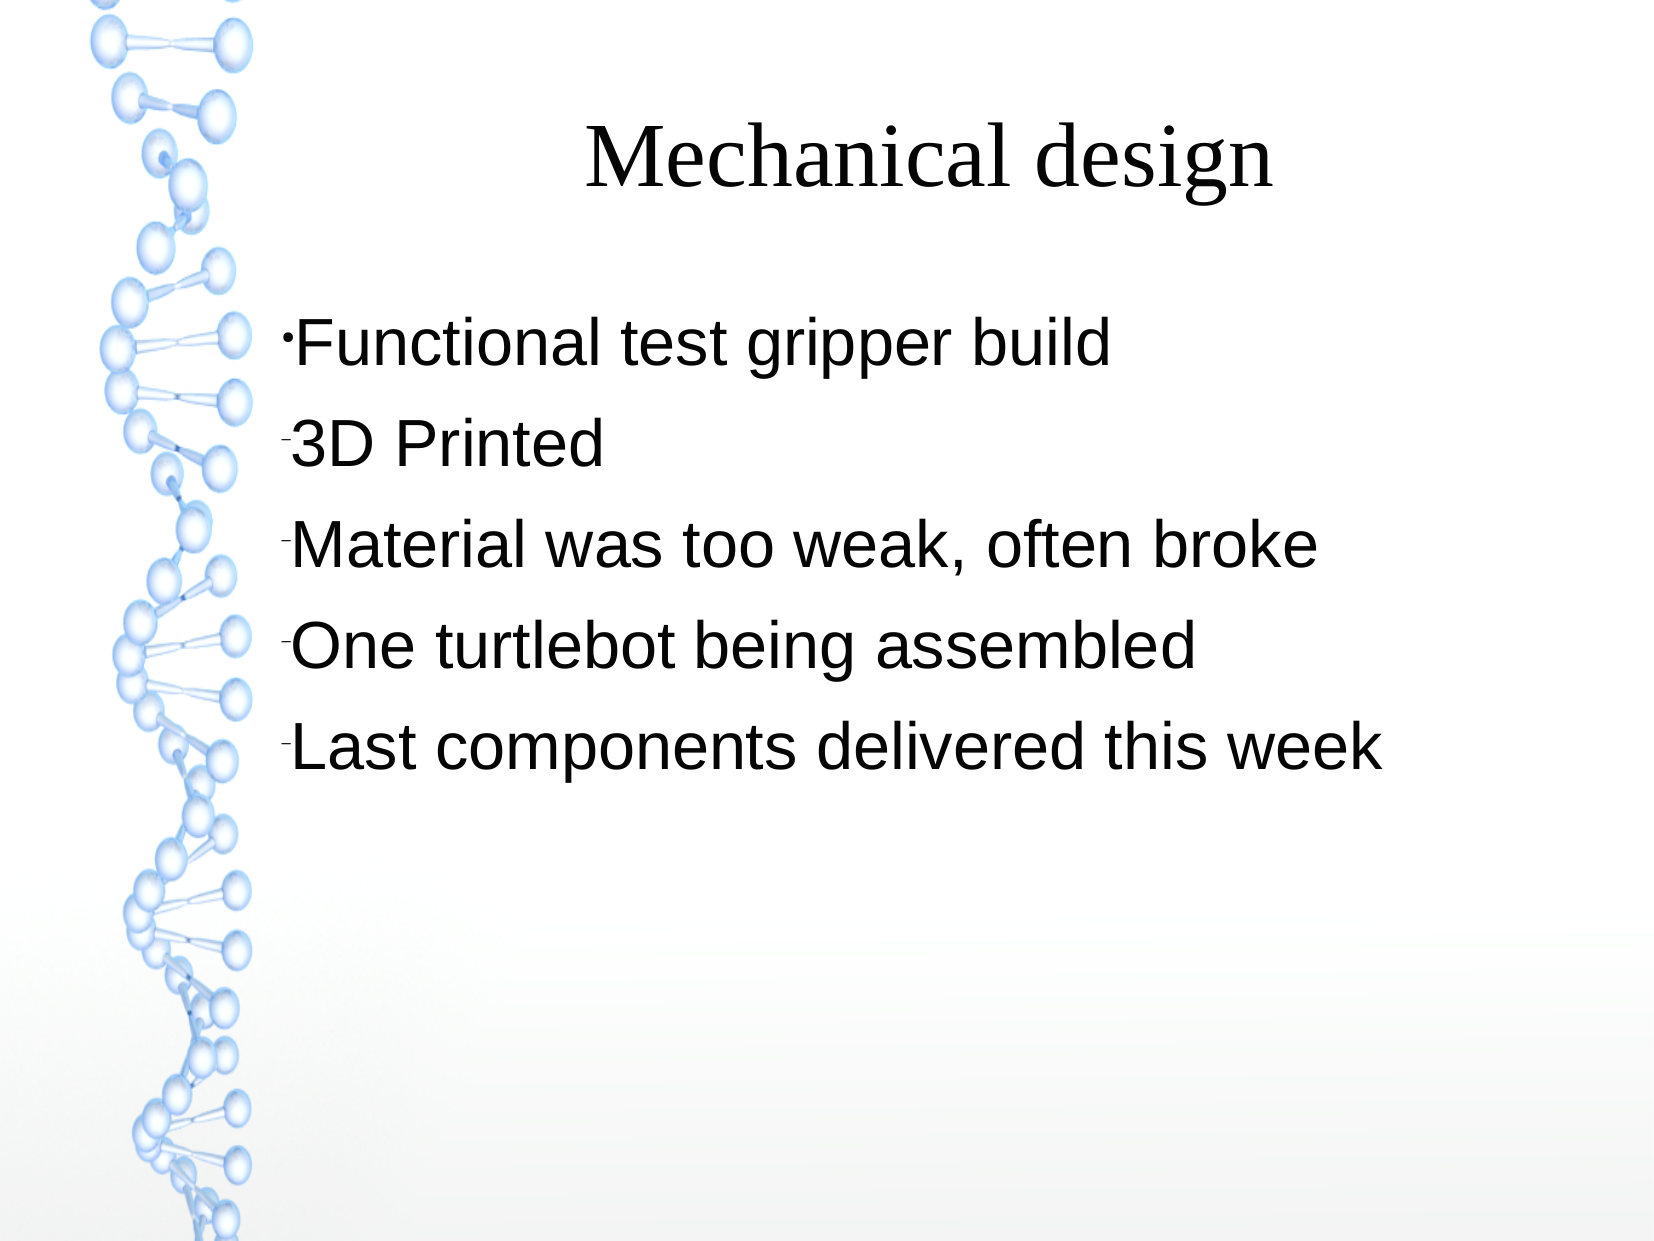

Mechanical design
Functional test gripper build
3D Printed
Material was too weak, often broke
One turtlebot being assembled
Last components delivered this week